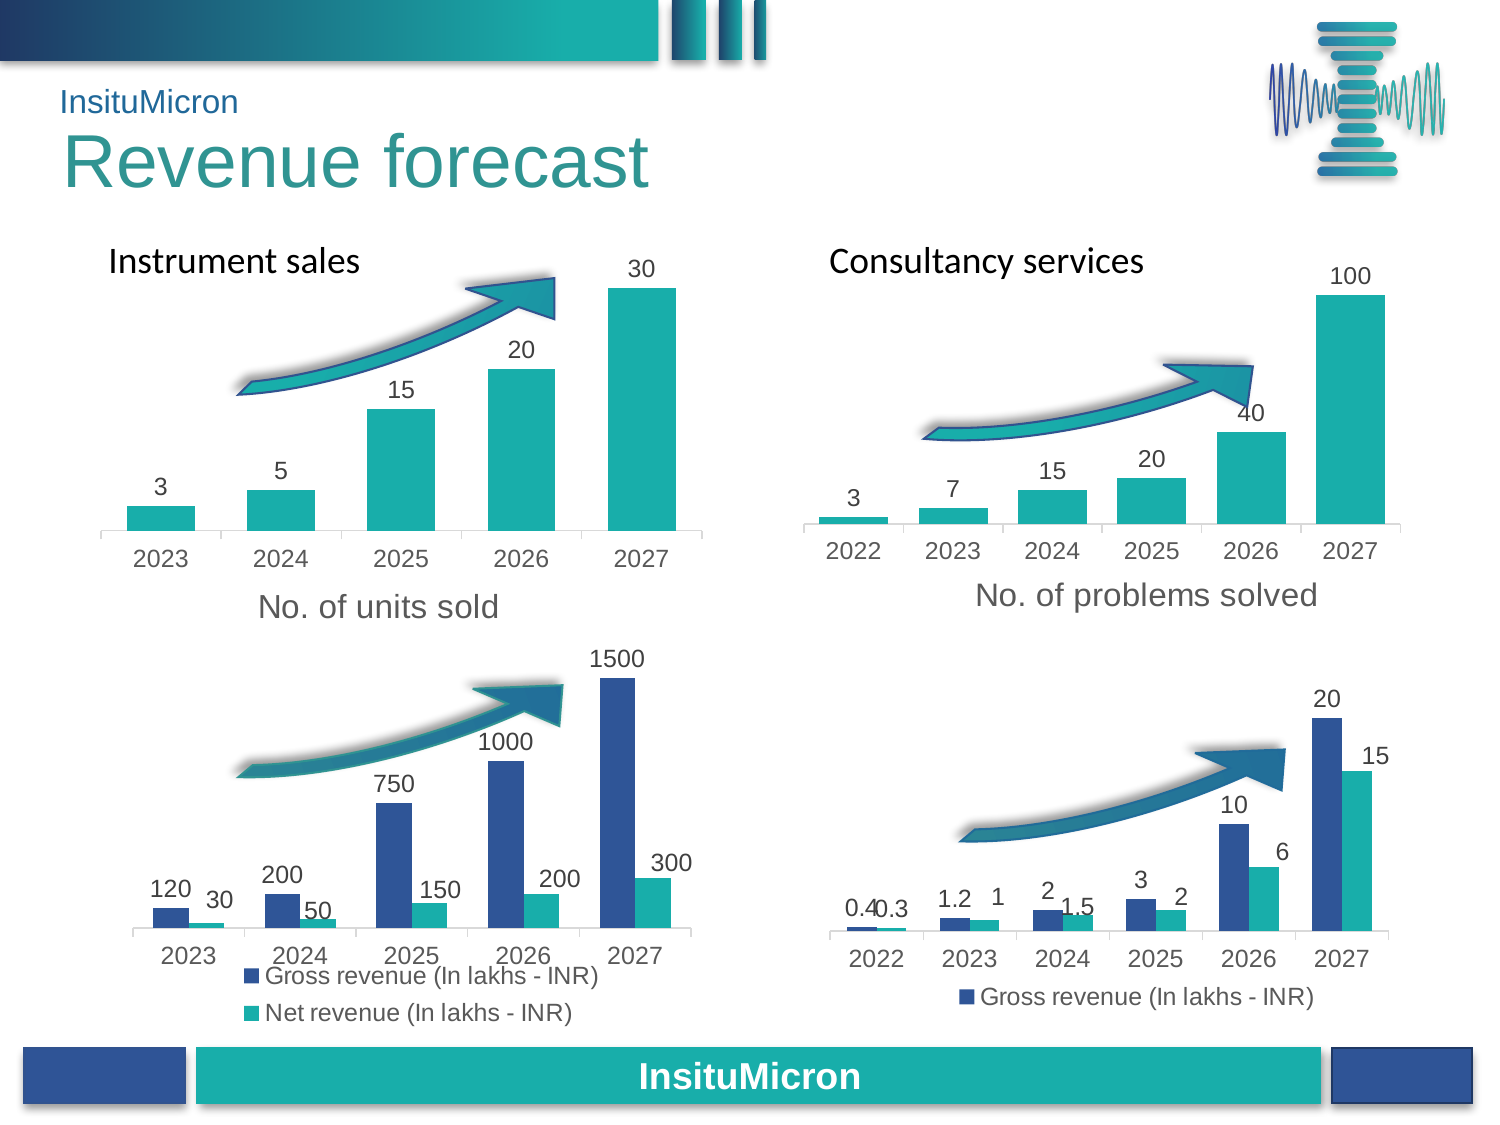

InsituMicron
Revenue forecast

### Chart: No. of units sold

| Category | Series 1 |
|---|---|
| 2023 | 3.0 |
| 2024 | 5.0 |
| 2025 | 15.0 |
| 2026 | 20.0 |
| 2027 | 30.0 |

### Chart: No. of problems solved

| Category | Series 1 |
|---|---|
| 2022 | 3.0 |
| 2023 | 7.0 |
| 2024 | 15.0 |
| 2025 | 20.0 |
| 2026 | 40.0 |
| 2027 | 100.0 |
Instrument sales
Consultancy services

### Chart

| Category | Gross revenue (In lakhs - INR) | Net revenue (In lakhs - INR) |
|---|---|---|
| 2022 | 0.4 | 0.3 |
| 2023 | 1.2 | 1.0 |
| 2024 | 2.0 | 1.5 |
| 2025 | 3.0 | 2.0 |
| 2026 | 10.0 | 6.0 |
| 2027 | 20.0 | 15.0 |

### Chart

| Category | Gross revenue (In lakhs - INR) | Net revenue (In lakhs - INR) |
|---|---|---|
| 2023 | 120.0 | 30.0 |
| 2024 | 200.0 | 50.0 |
| 2025 | 750.0 | 150.0 |
| 2026 | 1000.0 | 200.0 |
| 2027 | 1500.0 | 300.0 |